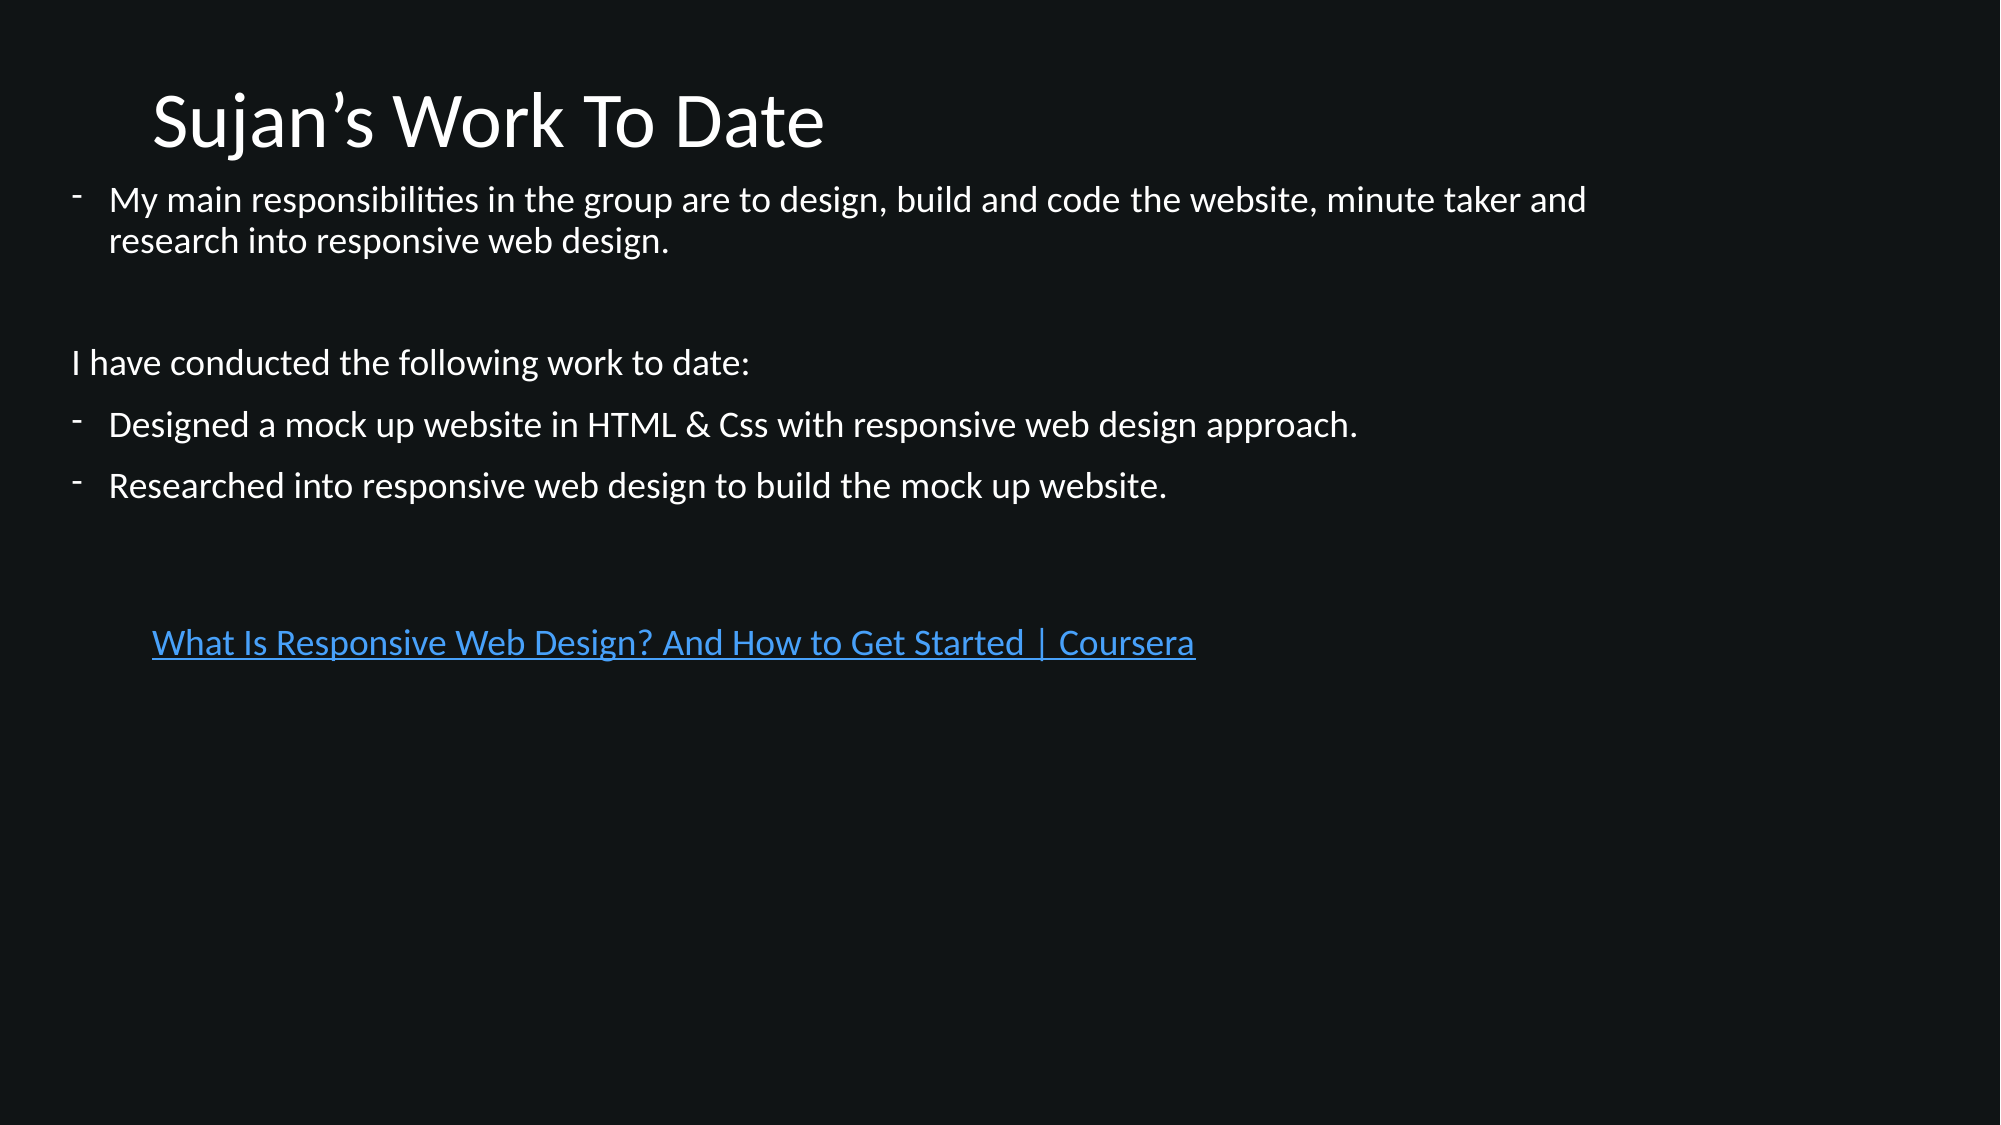

# Sujan’s Work To Date
My main responsibilities in the group are to design, build and code the website, minute taker and research into responsive web design.

I have conducted the following work to date:
Designed a mock up website in HTML & Css with responsive web design approach.
Researched into responsive web design to build the mock up website.

What Is Responsive Web Design? And How to Get Started | Coursera